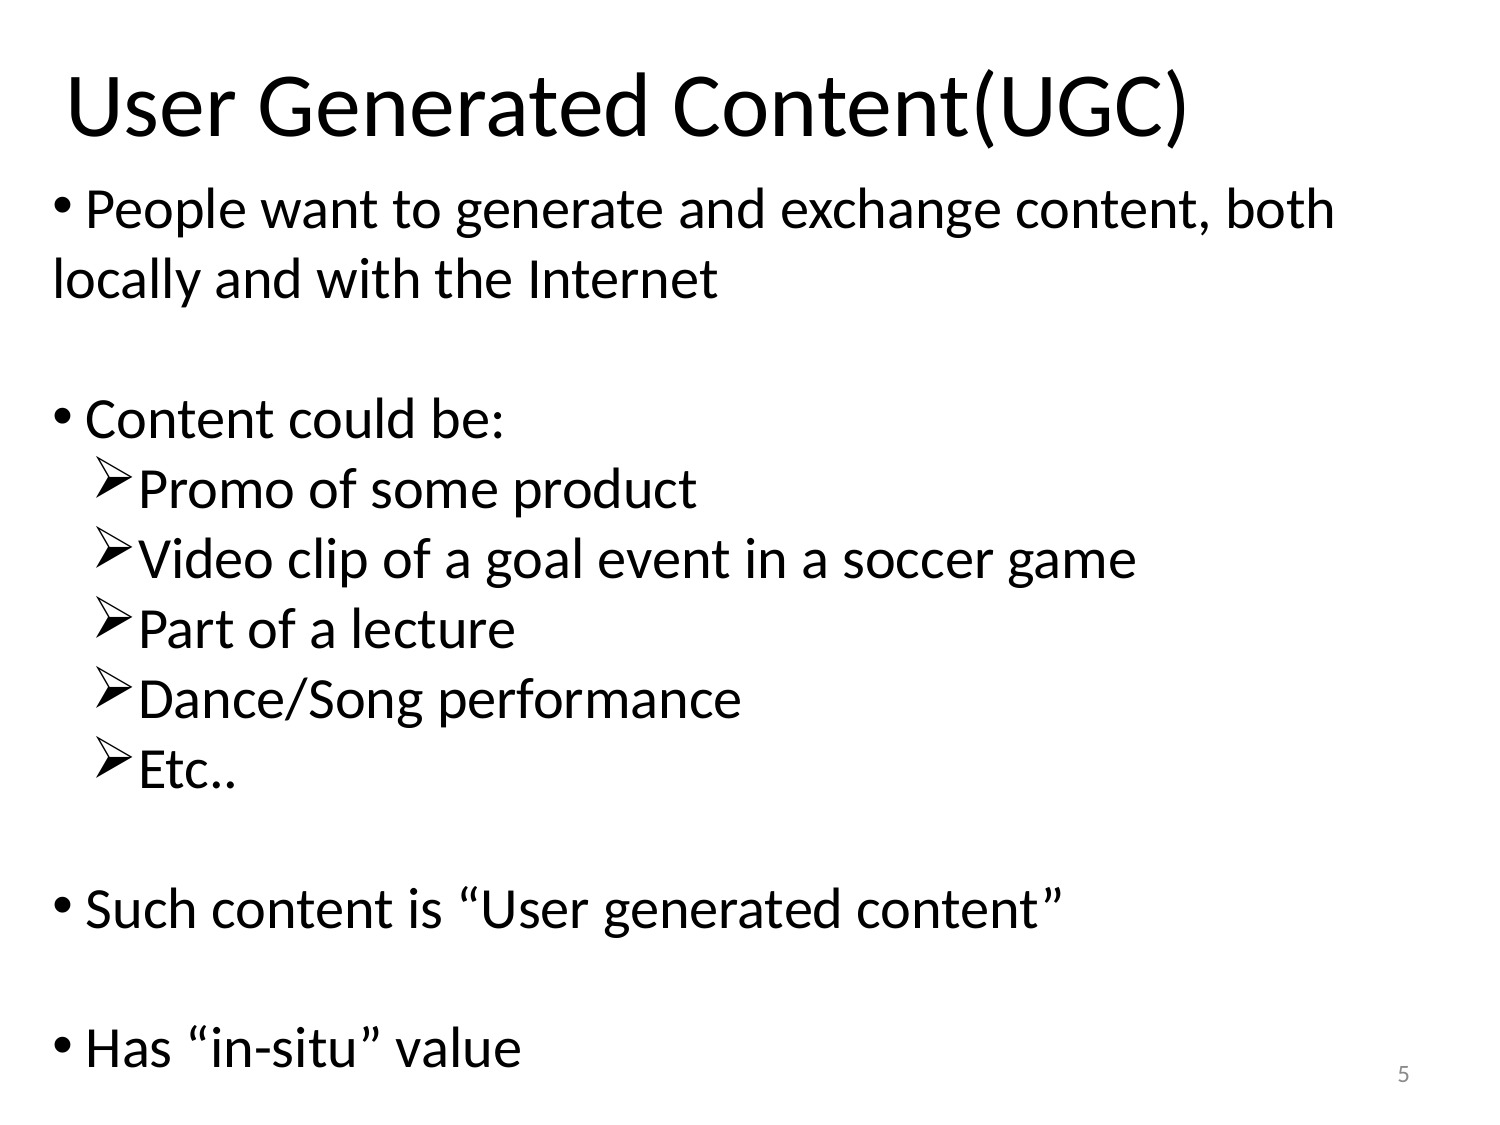

# User Generated Content(UGC)
 People want to generate and exchange content, both locally and with the Internet

 Content could be:
Promo of some product
Video clip of a goal event in a soccer game
Part of a lecture
Dance/Song performance
Etc..

 Such content is “User generated content”

 Has “in-situ” value
5